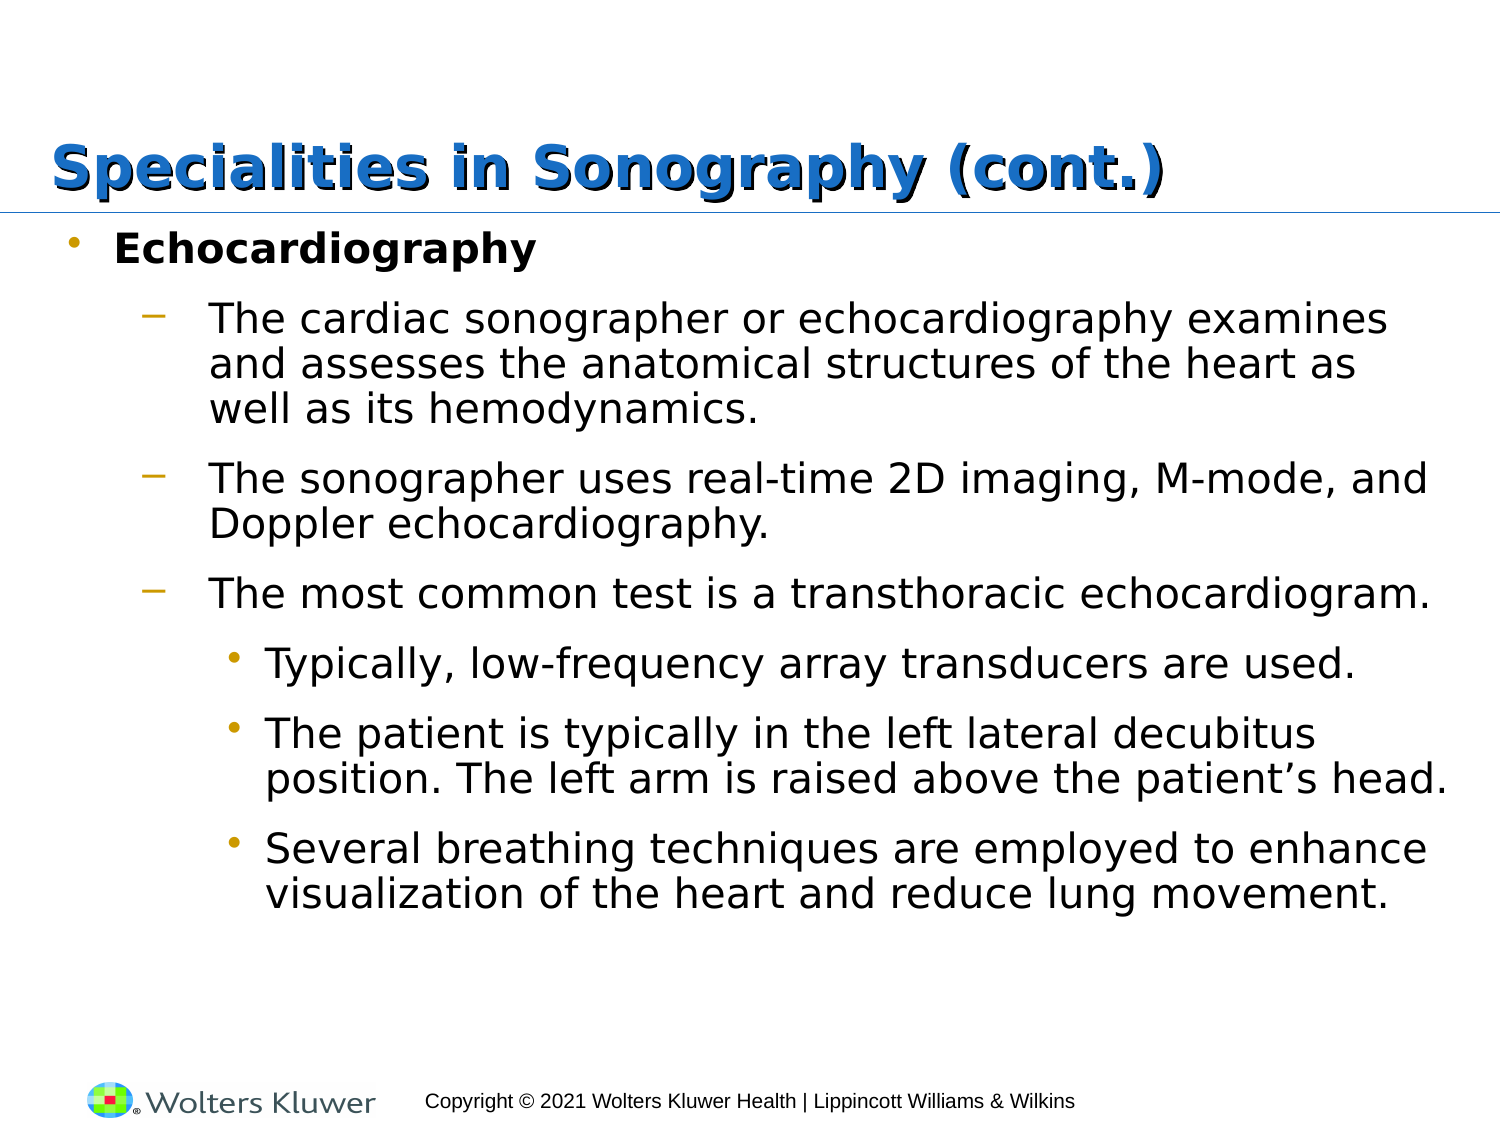

# Specialities in Sonography (cont.)
Echocardiography
The cardiac sonographer or echocardiography examines and assesses the anatomical structures of the heart as well as its hemodynamics.
The sonographer uses real-time 2D imaging, M-mode, and Doppler echocardiography.
The most common test is a transthoracic echocardiogram.
Typically, low-frequency array transducers are used.
The patient is typically in the left lateral decubitus position. The left arm is raised above the patient’s head.
Several breathing techniques are employed to enhance visualization of the heart and reduce lung movement.